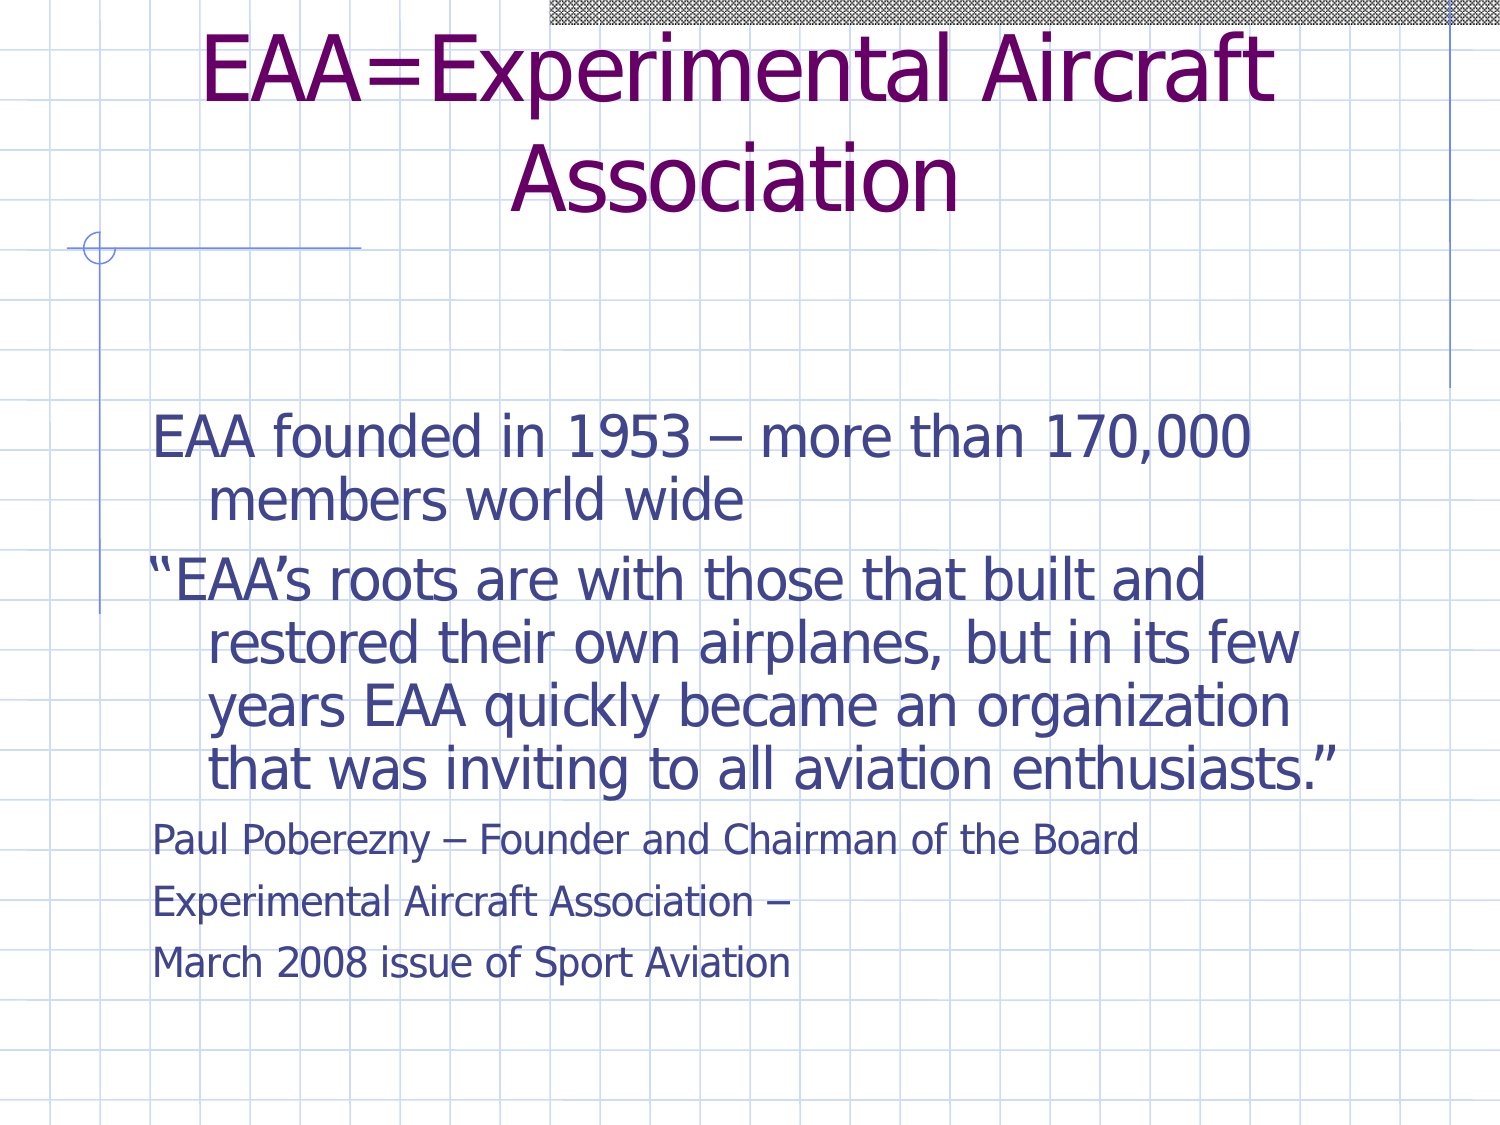

# EAA=Experimental Aircraft Association
EAA founded in 1953 – more than 170,000 members world wide
“EAA’s roots are with those that built and restored their own airplanes, but in its few years EAA quickly became an organization that was inviting to all aviation enthusiasts.”
Paul Poberezny – Founder and Chairman of the Board
Experimental Aircraft Association –
March 2008 issue of Sport Aviation